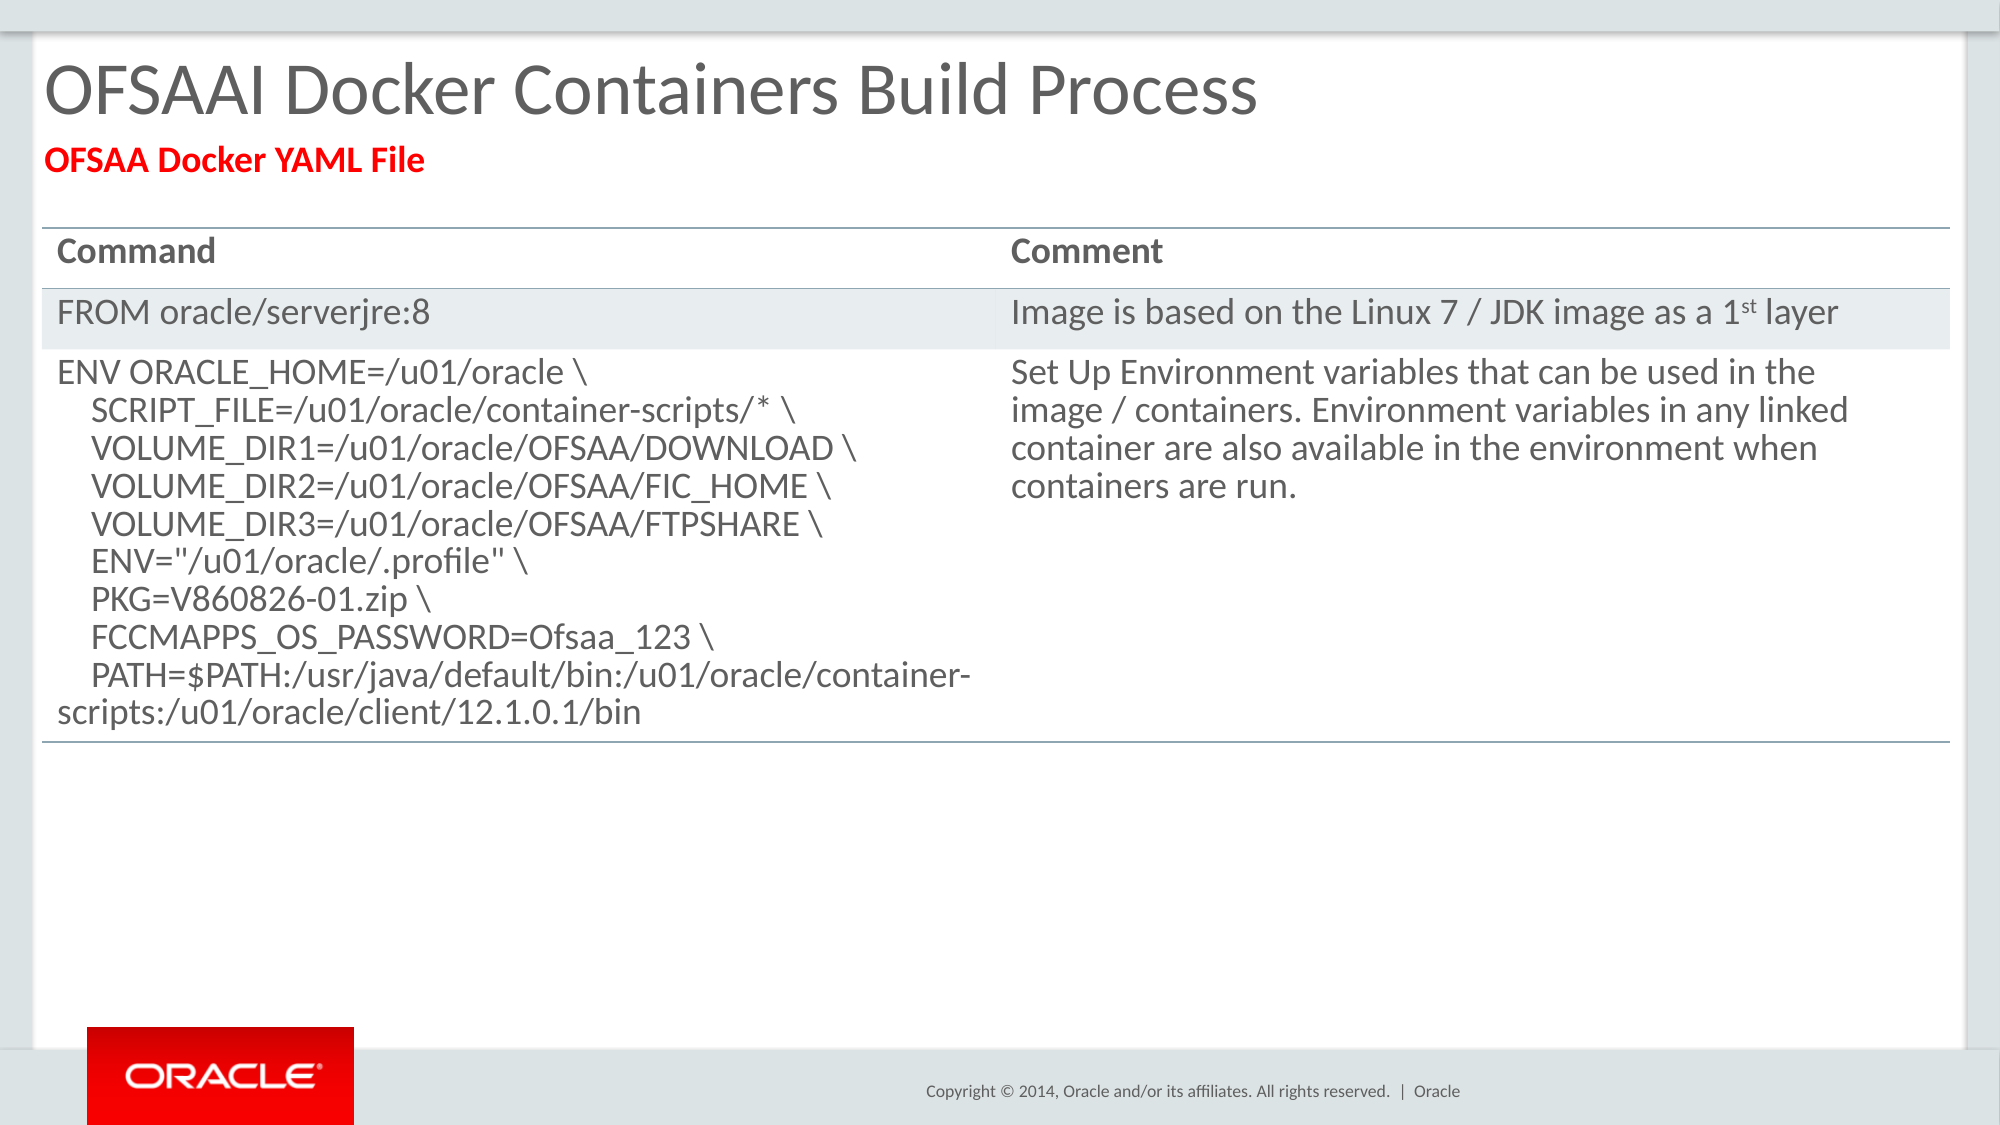

OFSAAI Docker Containers Build Process
OFSAA Docker YAML File
| Command | Comment |
| --- | --- |
| FROM oracle/serverjre:8 | Image is based on the Linux 7 / JDK image as a 1st layer |
| ENV ORACLE\_HOME=/u01/oracle \ SCRIPT\_FILE=/u01/oracle/container-scripts/\* \ VOLUME\_DIR1=/u01/oracle/OFSAA/DOWNLOAD \ VOLUME\_DIR2=/u01/oracle/OFSAA/FIC\_HOME \ VOLUME\_DIR3=/u01/oracle/OFSAA/FTPSHARE \ ENV="/u01/oracle/.profile" \ PKG=V860826-01.zip \ FCCMAPPS\_OS\_PASSWORD=Ofsaa\_123 \ PATH=$PATH:/usr/java/default/bin:/u01/oracle/container-scripts:/u01/oracle/client/12.1.0.1/bin | Set Up Environment variables that can be used in the image / containers. Environment variables in any linked container are also available in the environment when containers are run. |
Oracle